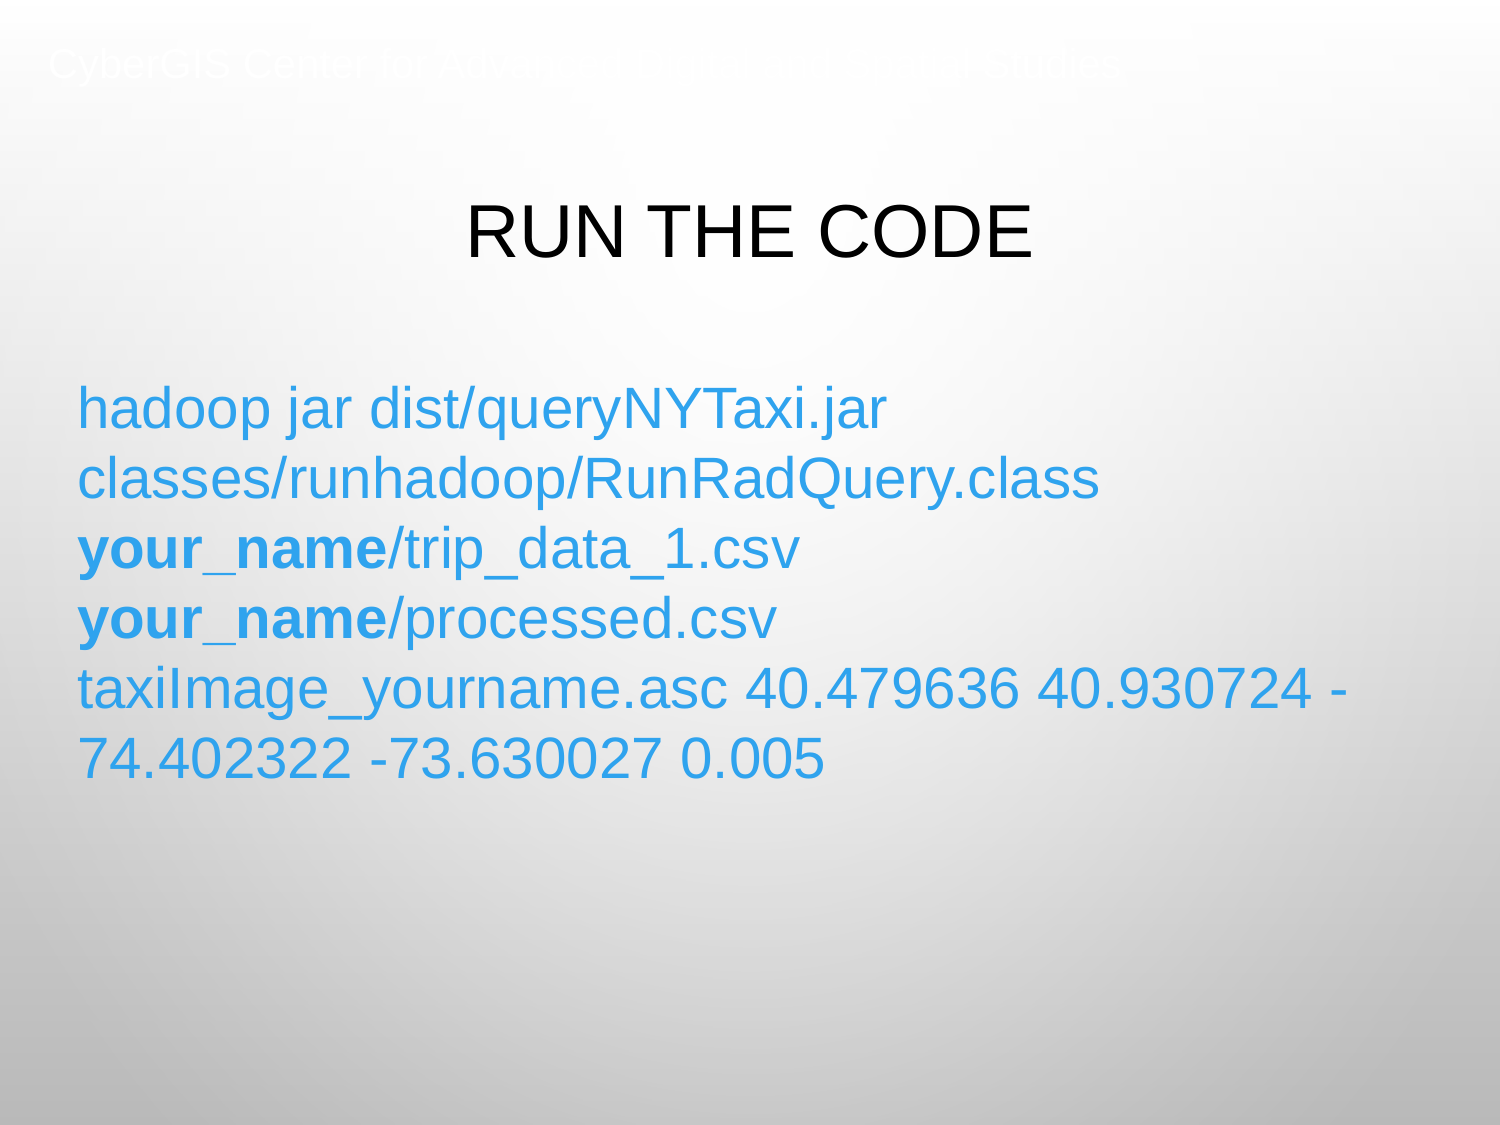

# Run the code
hadoop jar dist/queryNYTaxi.jar classes/runhadoop/RunRadQuery.class your_name/trip_data_1.csv your_name/processed.csv taxiImage_yourname.asc 40.479636 40.930724 -74.402322 -73.630027 0.005